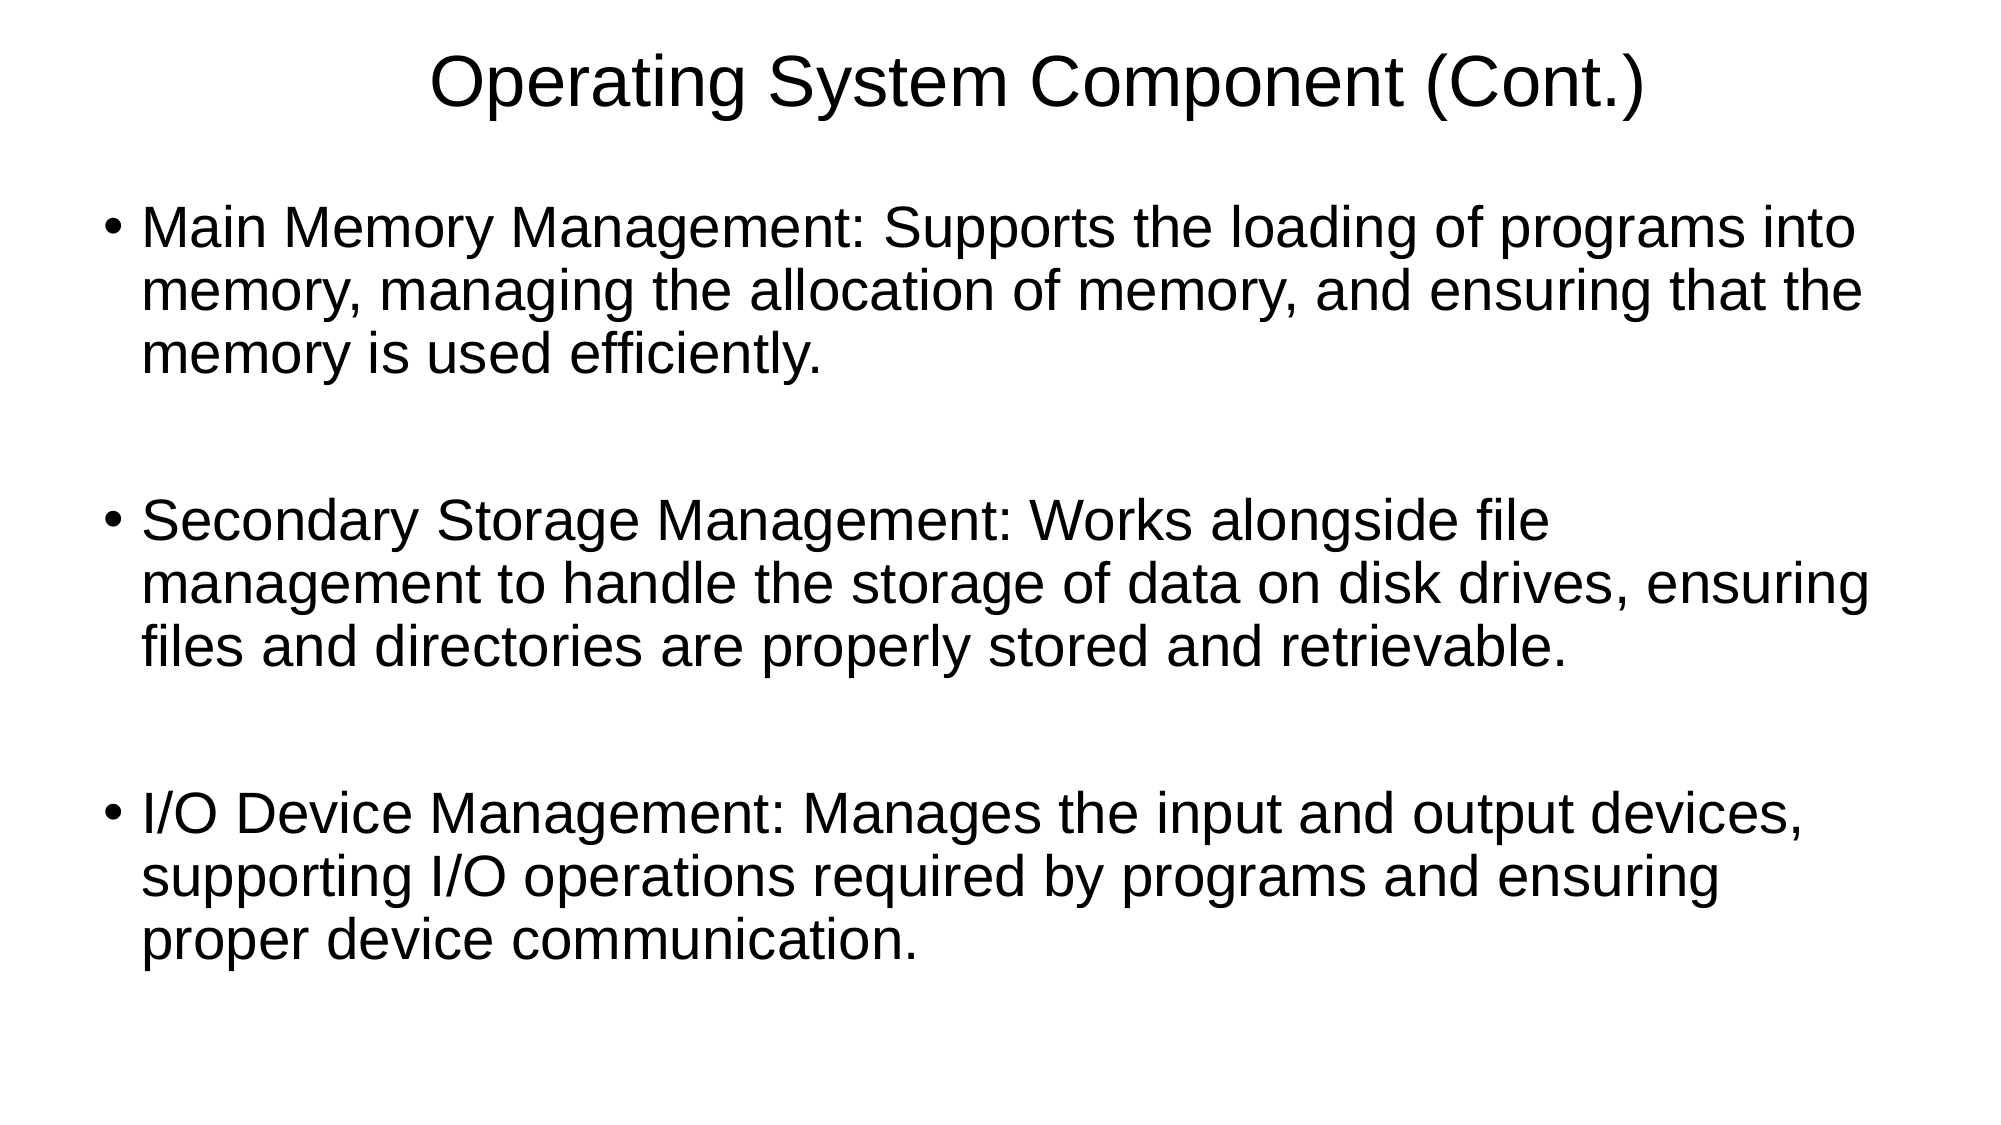

# Operating System Component (Cont.)
Main Memory Management: Supports the loading of programs into memory, managing the allocation of memory, and ensuring that the memory is used efficiently.

Secondary Storage Management: Works alongside file management to handle the storage of data on disk drives, ensuring files and directories are properly stored and retrievable.

I/O Device Management: Manages the input and output devices, supporting I/O operations required by programs and ensuring proper device communication.